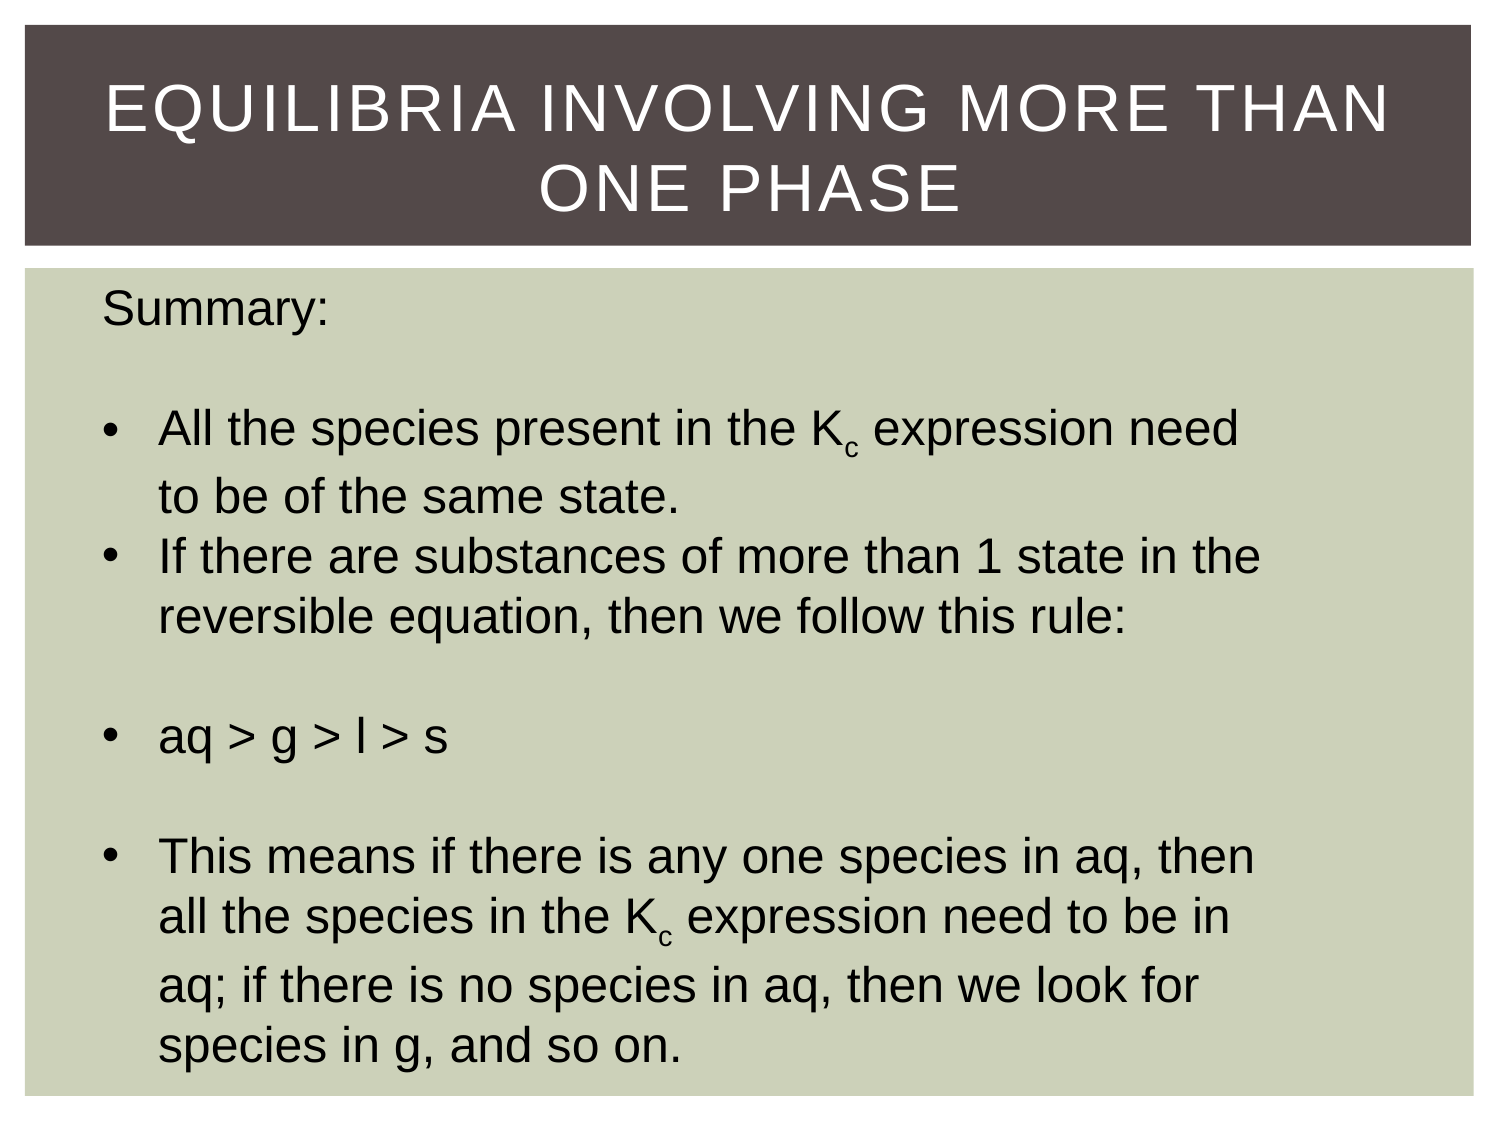

# Equilibria involving more than one phase
Summary:

All the species present in the Kc expression need to be of the same state.
If there are substances of more than 1 state in the reversible equation, then we follow this rule:

aq > g > l > s

This means if there is any one species in aq, then all the species in the Kc expression need to be in aq; if there is no species in aq, then we look for species in g, and so on.
40